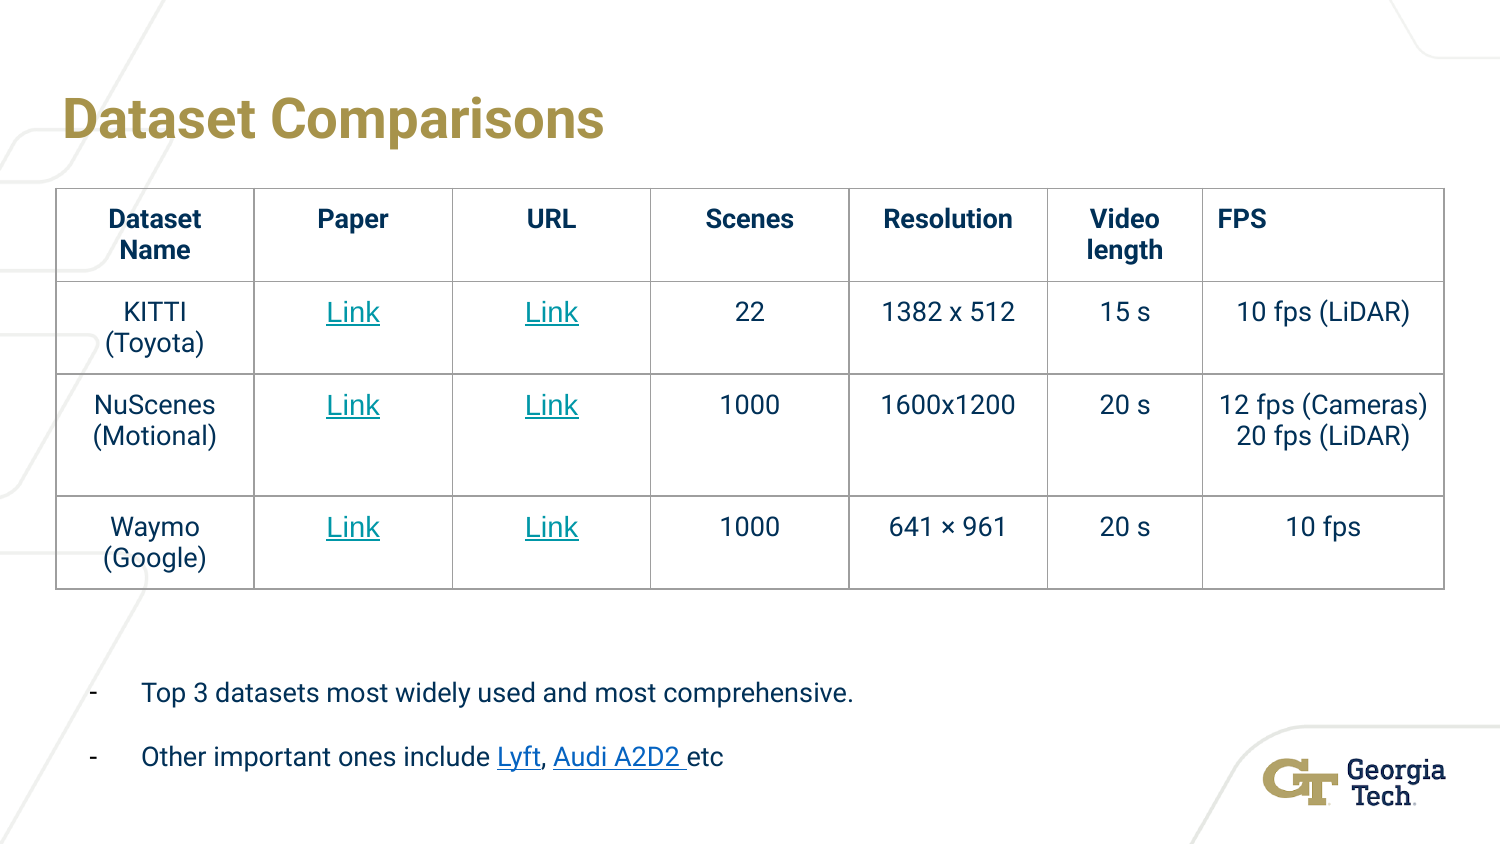

# Dataset Comparisons
| Dataset Name | Paper | URL | Scenes | Resolution | Video length | FPS |
| --- | --- | --- | --- | --- | --- | --- |
| KITTI (Toyota) | Link | Link | 22 | 1382 x 512 | 15 s | 10 fps (LiDAR) |
| NuScenes (Motional) | Link | Link | 1000 | 1600x1200 | 20 s | 12 fps (Cameras) 20 fps (LiDAR) |
| Waymo (Google) | Link | Link | 1000 | 641 × 961 | 20 s | 10 fps |
Top 3 datasets most widely used and most comprehensive.
Other important ones include Lyft, Audi A2D2 etc